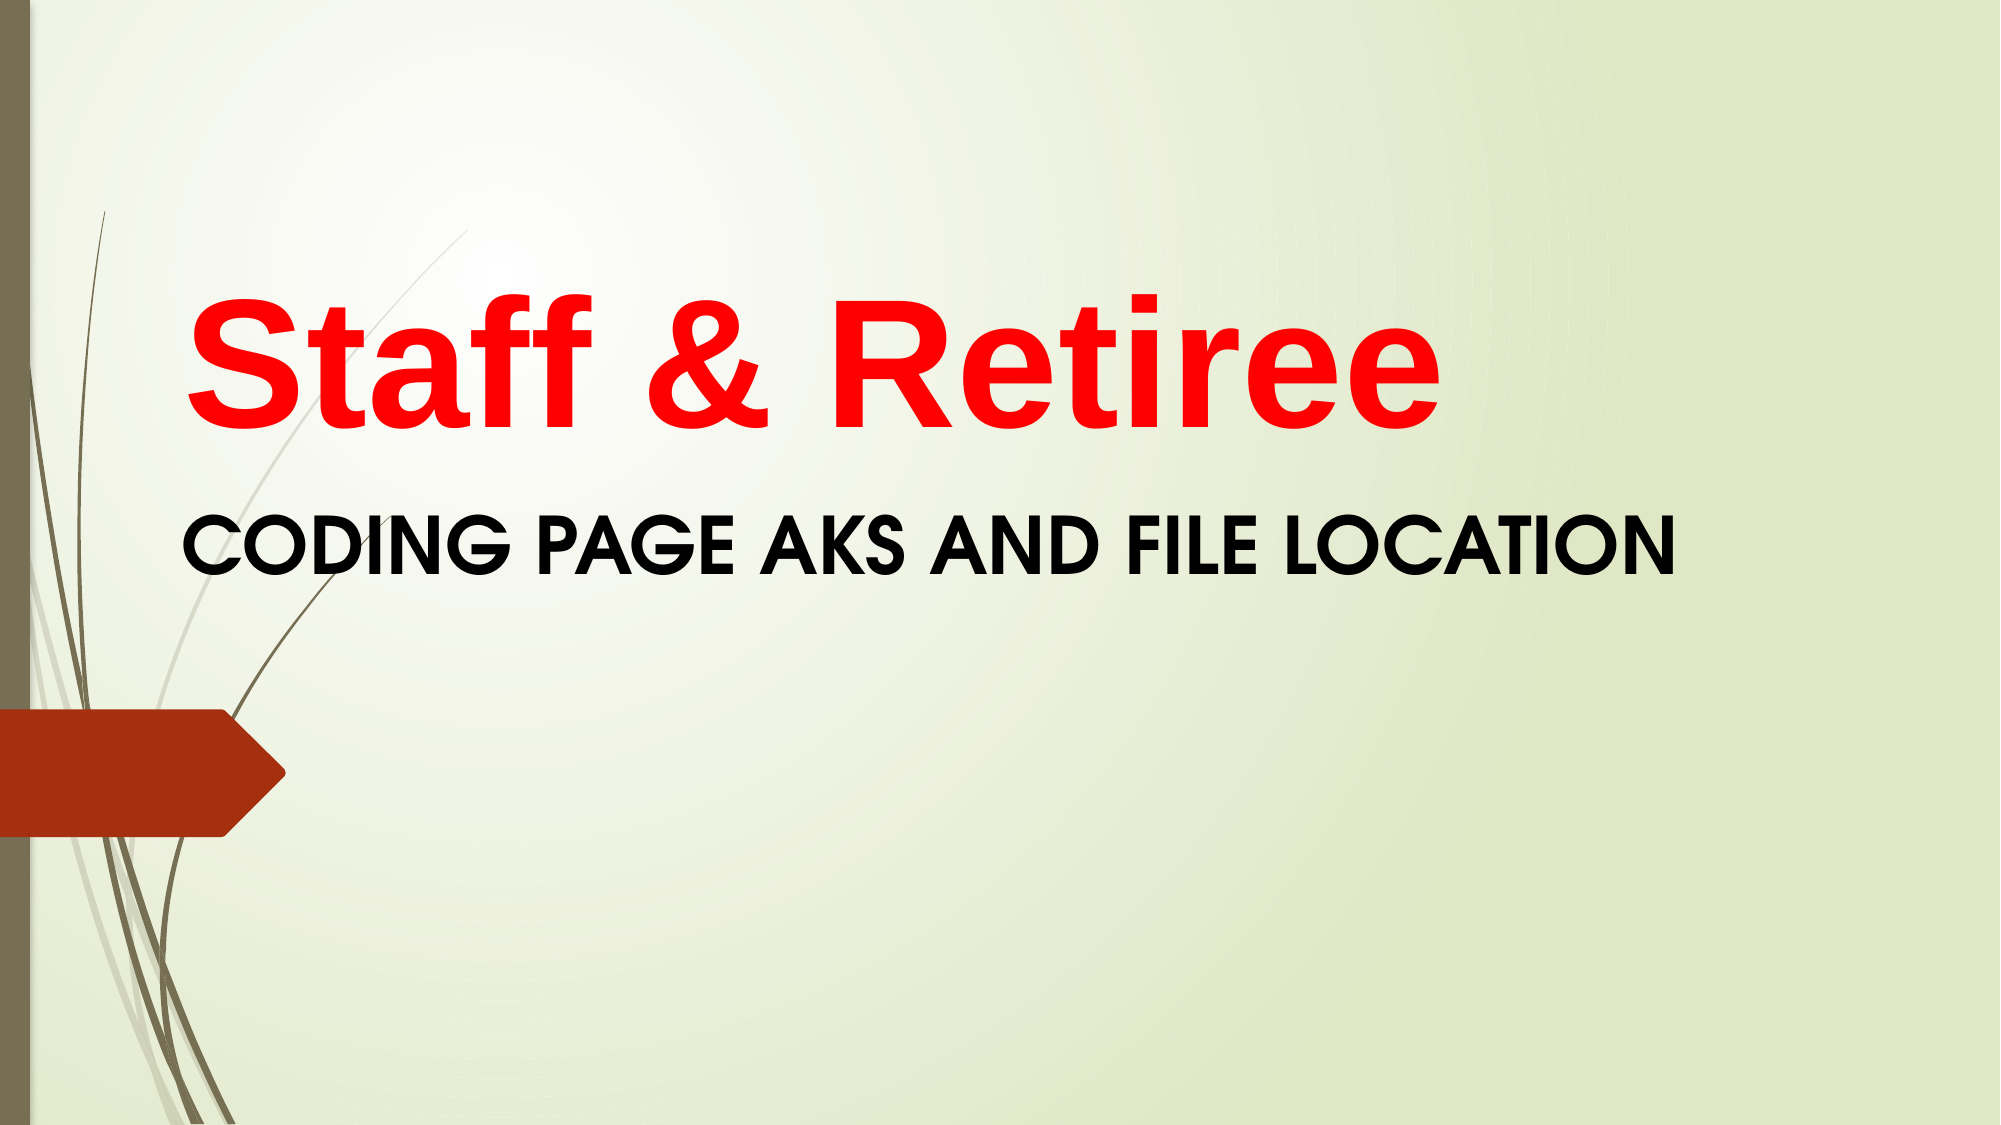

# Staff & Retiree
CODING PAGE AKS AND FILE LOCATION